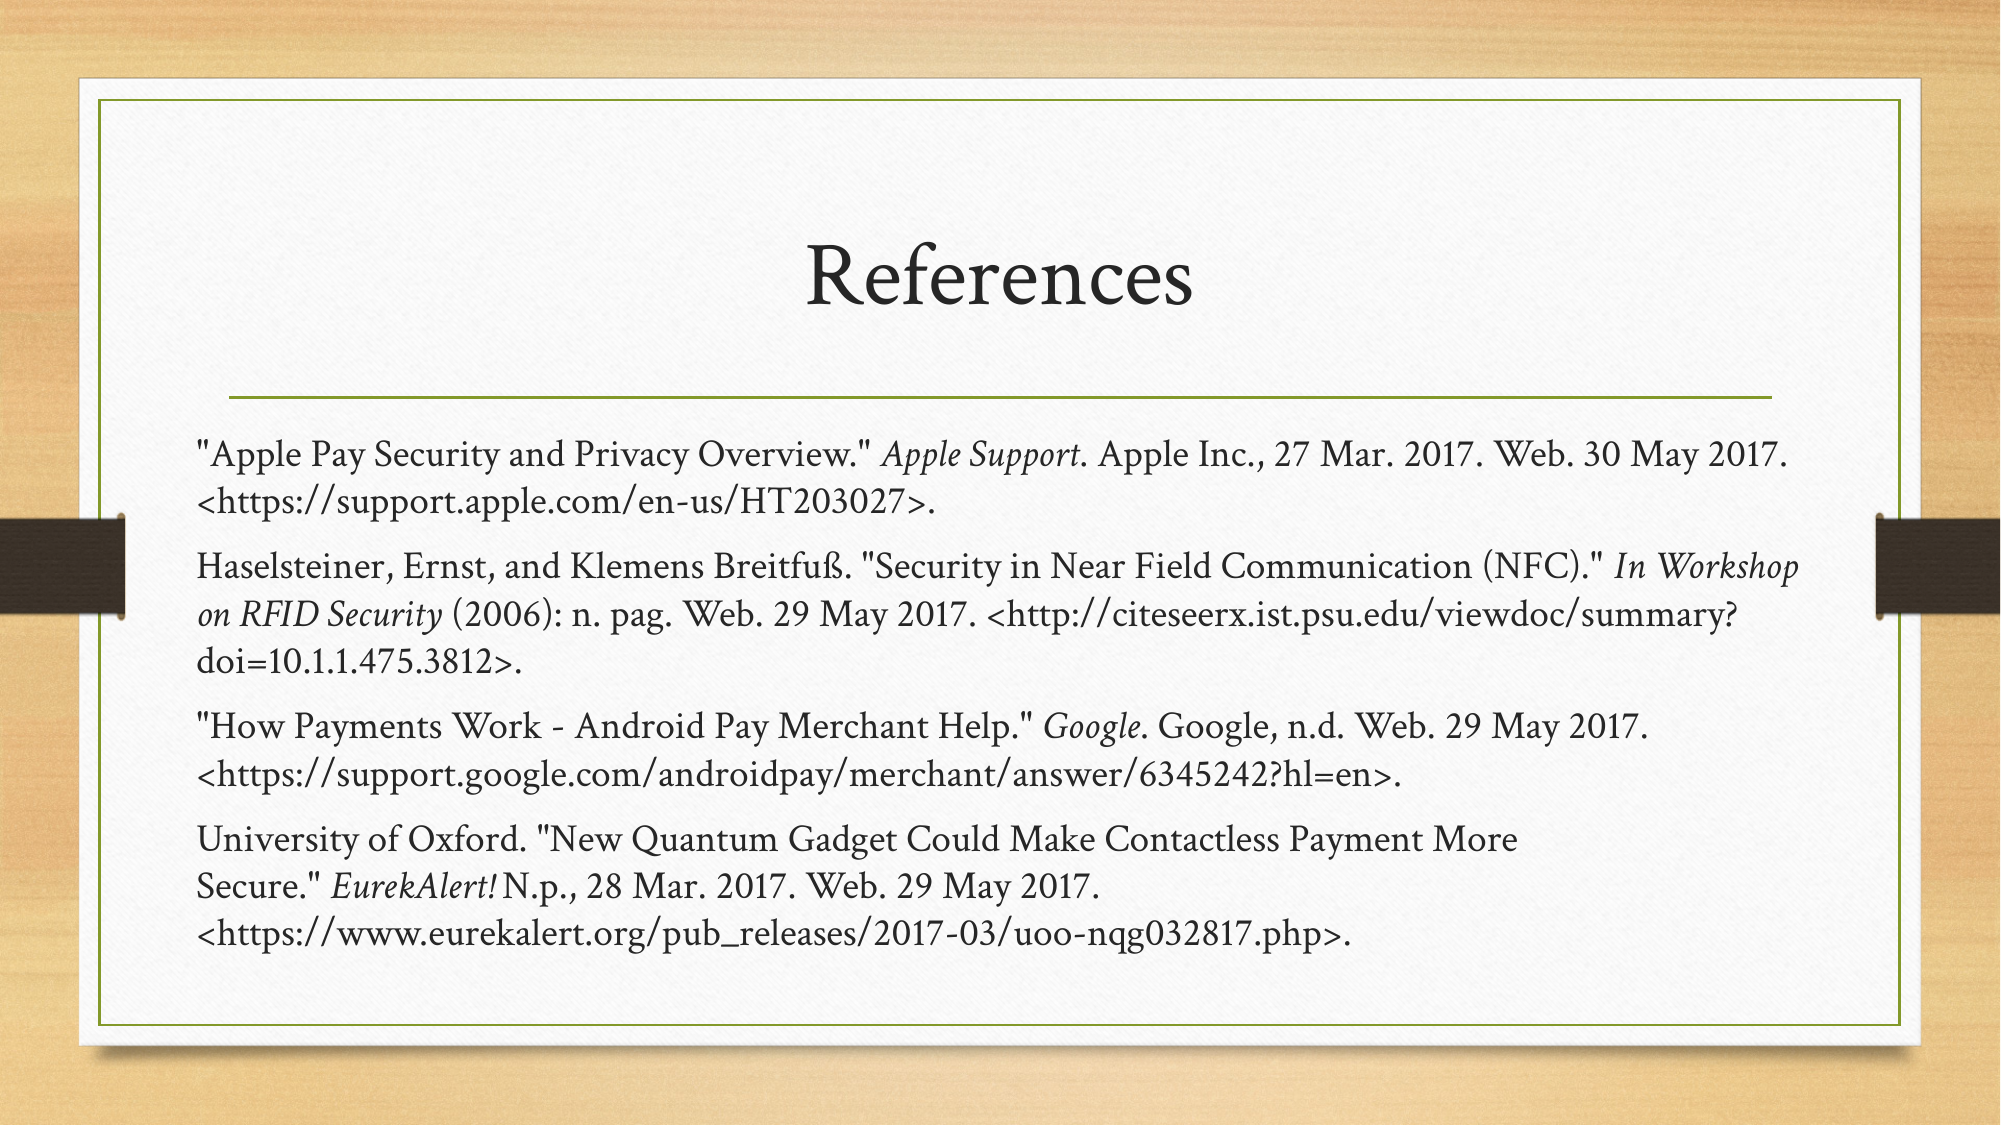

# References
"Apple Pay Security and Privacy Overview." Apple Support. Apple Inc., 27 Mar. 2017. Web. 30 May 2017. <https://support.apple.com/en-us/HT203027>.
Haselsteiner, Ernst, and Klemens Breitfuß. "Security in Near Field Communication (NFC)." In Workshop on RFID Security (2006): n. pag. Web. 29 May 2017. <http://citeseerx.ist.psu.edu/viewdoc/summary?doi=10.1.1.475.3812>.
"How Payments Work - Android Pay Merchant Help." Google. Google, n.d. Web. 29 May 2017. <https://support.google.com/androidpay/merchant/answer/6345242?hl=en>.
University of Oxford. "New Quantum Gadget Could Make Contactless Payment More Secure." EurekAlert! N.p., 28 Mar. 2017. Web. 29 May 2017. <https://www.eurekalert.org/pub_releases/2017-03/uoo-nqg032817.php>.